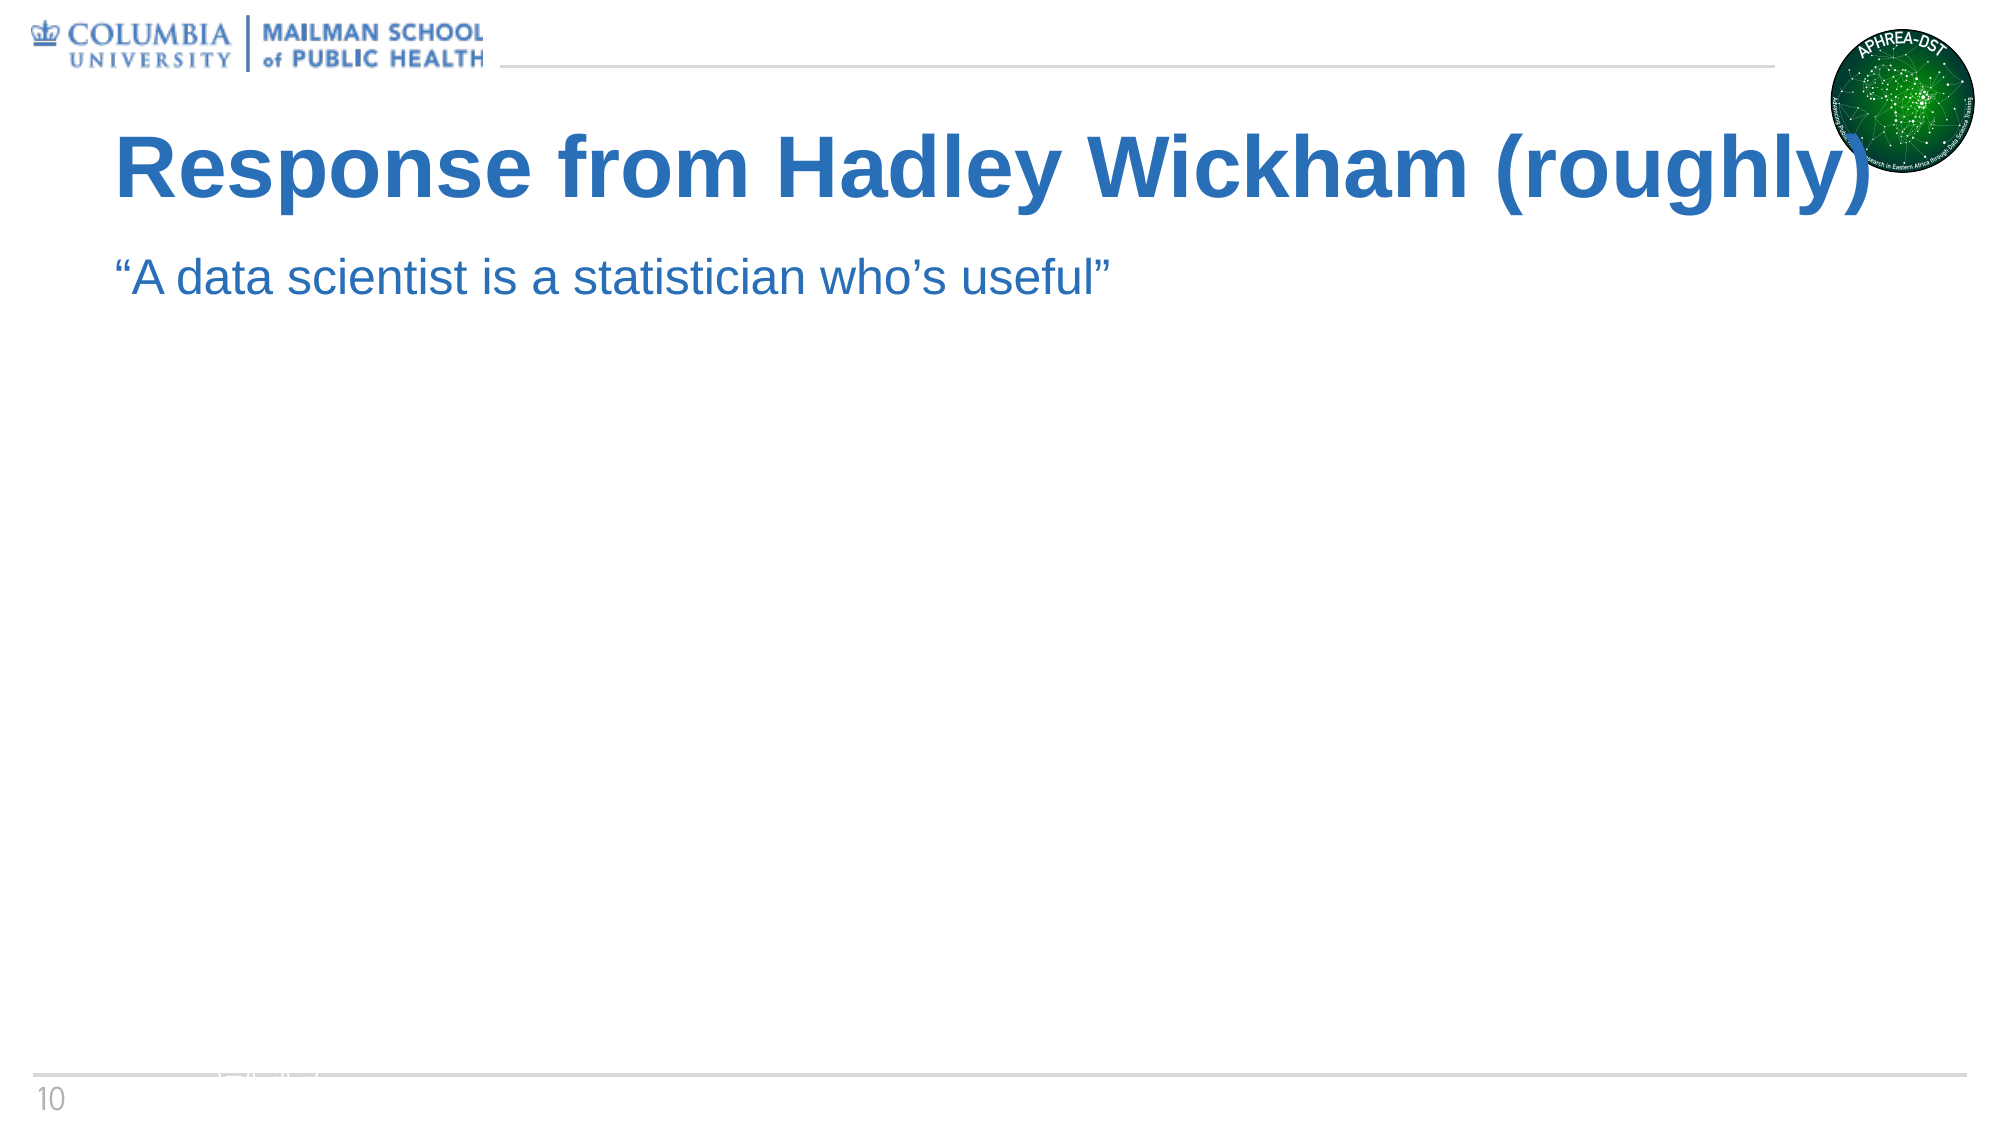

# Response from Hadley Wickham (roughly)
“A data scientist is a statistician who’s useful”
🤦‍♂️🙁😡👎🙄🙁🤦‍♂️😑🙄👎😡🙁🤦‍♂️🙁👎😡🤦‍♂️🙄😑🤬👎🙄😑🤦‍♂️🥱🤦‍♂️😑😡🙄🤦‍♂️🙁😡👎🙄🙁🤦‍♂️😑🙄👎😡🙁🤦‍♂️🙁👎😡🤦‍♂️🙄😑🤬👎🙄😑🤦‍♂️🥱😑🙄🤦‍♂️🙁😡👎🙄🙁🤦‍♂️😑🙄👎😡🙁🤦‍♂️🙁👎😡🤦‍♂️🤦‍♂️🙁😡👎🙄🙁🤦‍♂️😑🙄👎😡🙁🤦‍♂️🙁👎😡🤦‍♂️🙄😑🤬👎🙄😑🙄😑🤬👎🙄😑🤦‍♂️🥱🤦‍♂️😑😡🙄🤦‍♂️🙁😡👎🙄🙁🤦‍♂️😑🙄👎😡🙁🤦‍♂️🙁👎😡🤦‍♂️🙄😑🤬👎🙄😑😑🤦‍♂️🥱🤦‍♂️😑😡🙄🤦‍♂️🙁😡👎🙄🙁🤦‍♂️😑🙄👎😡🙁🤦‍♂️🙁👎😡🤦‍♂️🙄😑🤬👎🙄😑🤦‍♂️🥱🤦‍♂️😑😡😑🤦‍♂️🥱🙁🤦‍♂️😑🙄👎😡🙁🤦‍♂️🙁👎😡🤦‍♂️🙄😑🤬👎🙄😑🤦‍♂️🥱🤦‍♂️😑😡🙄😑🤬👎🙄😑🤦‍♂️🥱🤦‍♂️😑😡🙄🤦‍♂️🙁😡👎🙄🙁🤦‍♂️😑🙄👎😡🙁🤦‍♂️🙁👎😡🤦‍♂️🙄😑🤬👎🙄😑😑🤦‍♂️🥱🤦‍♂️😑😡😡👎🙄🙁🤦‍♂️😑🙄👎😡🙁🤦‍♂️🙁👎😡🤦‍♂️🙄😑🤬👎🙄😑🙄🙄
🤣👏🎉🤣👏😀🎊👍🎉👍🤣😁🎉😀👏👏😁🎊👏👍😀🎉😀👏🎉🎊😁🎉😁🤣🎊🤣🤣👏🎉🤣👏😀🎊👍🎉👍🤣😁🎉😀👏👏😁🎊👏👍😀🎉😀👏🎉🎊😁🎉😁🤣🎊🤣🤣👏🎉🤣👏😀🎊👍🎉👍🤣😁🎉😀👏👏😁🎊👏👍😀🎉😀👏🎉🎊😁🎉😁🤣🎊🤣🤣👏🎉🤣👏😀🎊👍🎉👍🤣😁🎉😀👏👏😁🎊👏👍😀🎉😀👏🎉🎊😁🎉😁🤣🎊🤣🤣👏🎉🤣👏😀🎊👍🎉👍🤣😁🎉😀👏👏😁🎊👏👍😀🎉😀👏🎉🎊😁🎉😁🤣🎊🤣🤣👏🎉🤣👏😀🎊👍🎉👍🤣😁🎉😀👏👏😁🎊👏👍😀🎉😀👏🎉🎊😁🎉😁🤣🎊🤣🤣👏🎉🤣👏😀🎊👍🎉👍🤣😁🎉😀👏👏😁🎊👏👍😀🎉😀👏🎉🎊😁🎉😁🤣🎊🤣🤣👏🎉🤣👏😀🎊👍🎉👍🤣😁🎉😀👏👏😁🎊👏👍😀🎉😀👏🎉🎊😁🎉